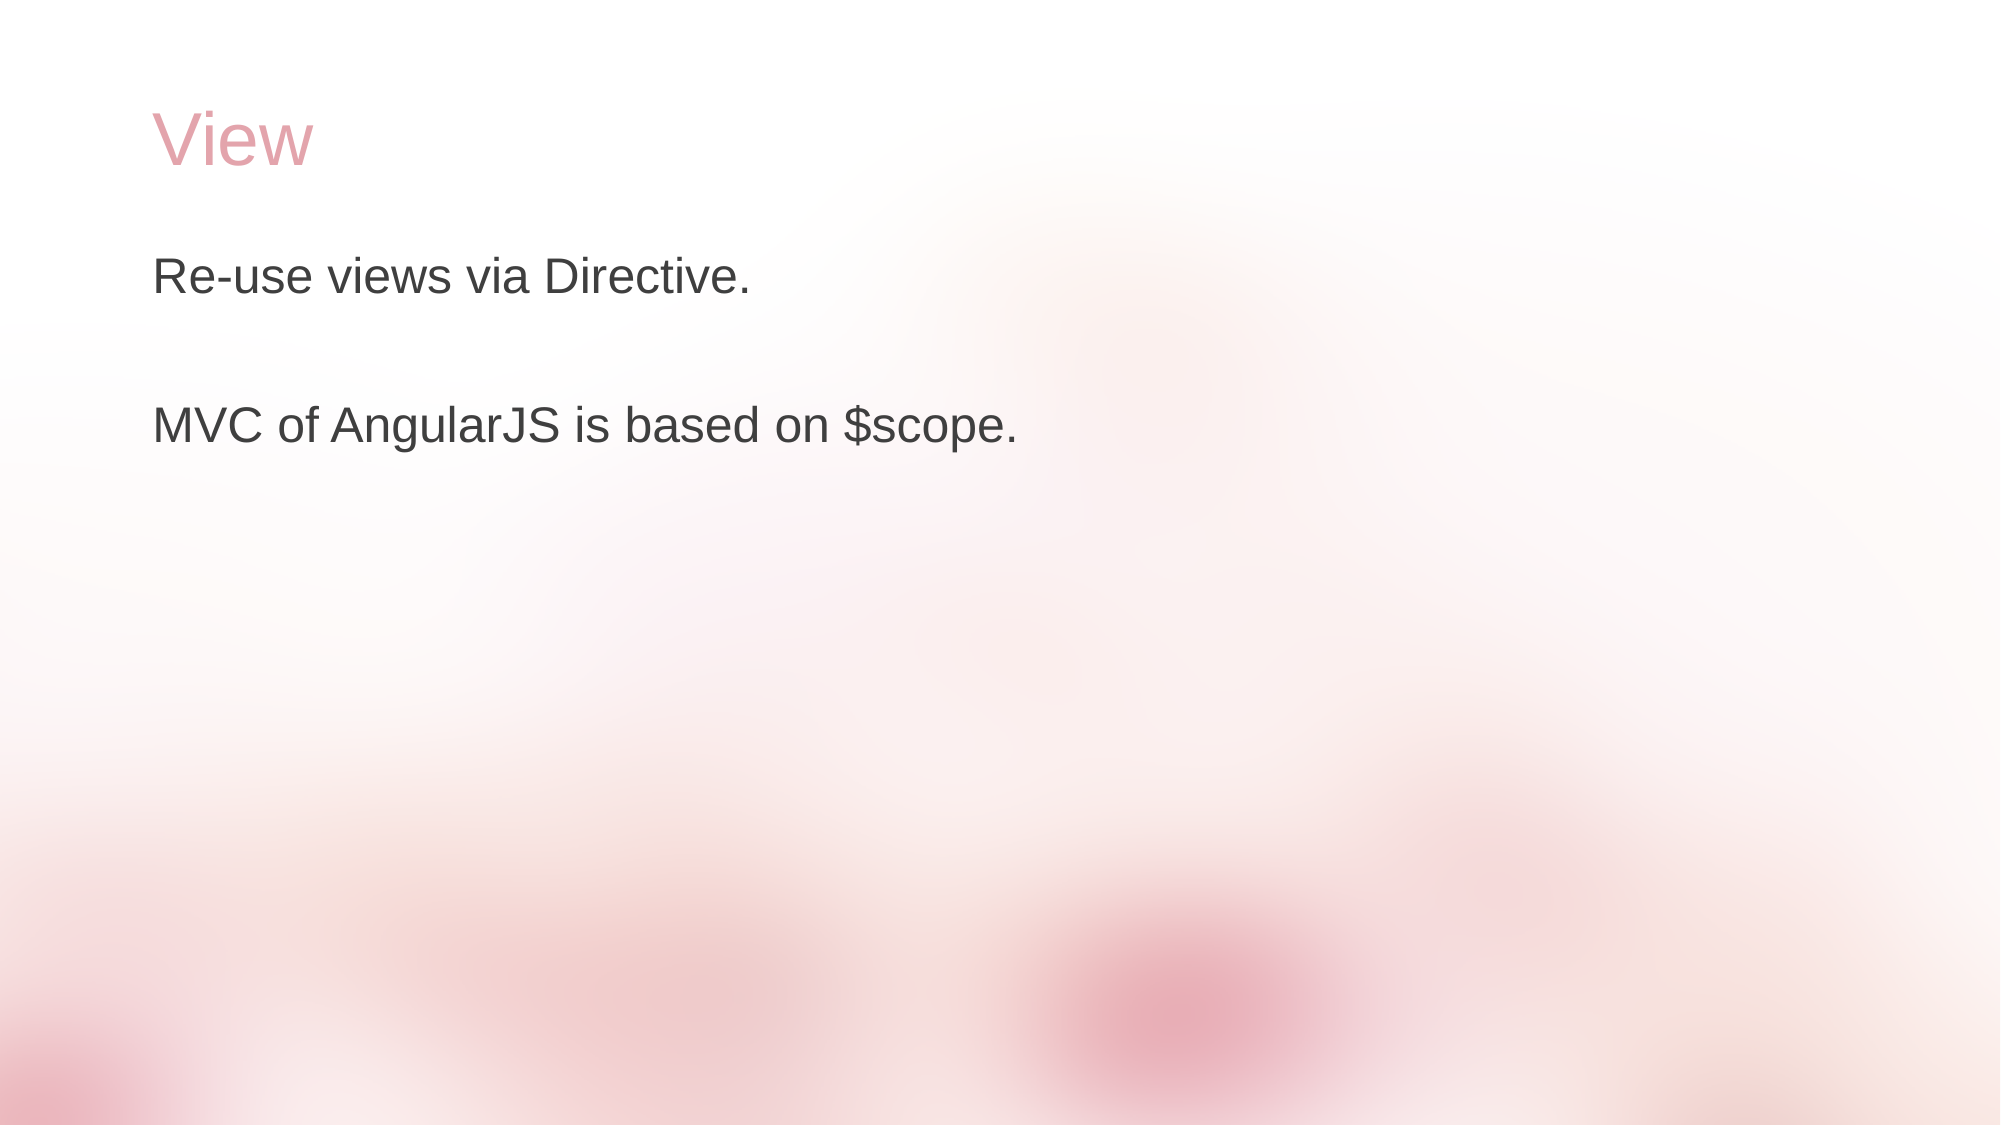

# View
Re-use views via Directive.

MVC of AngularJS is based on $scope.